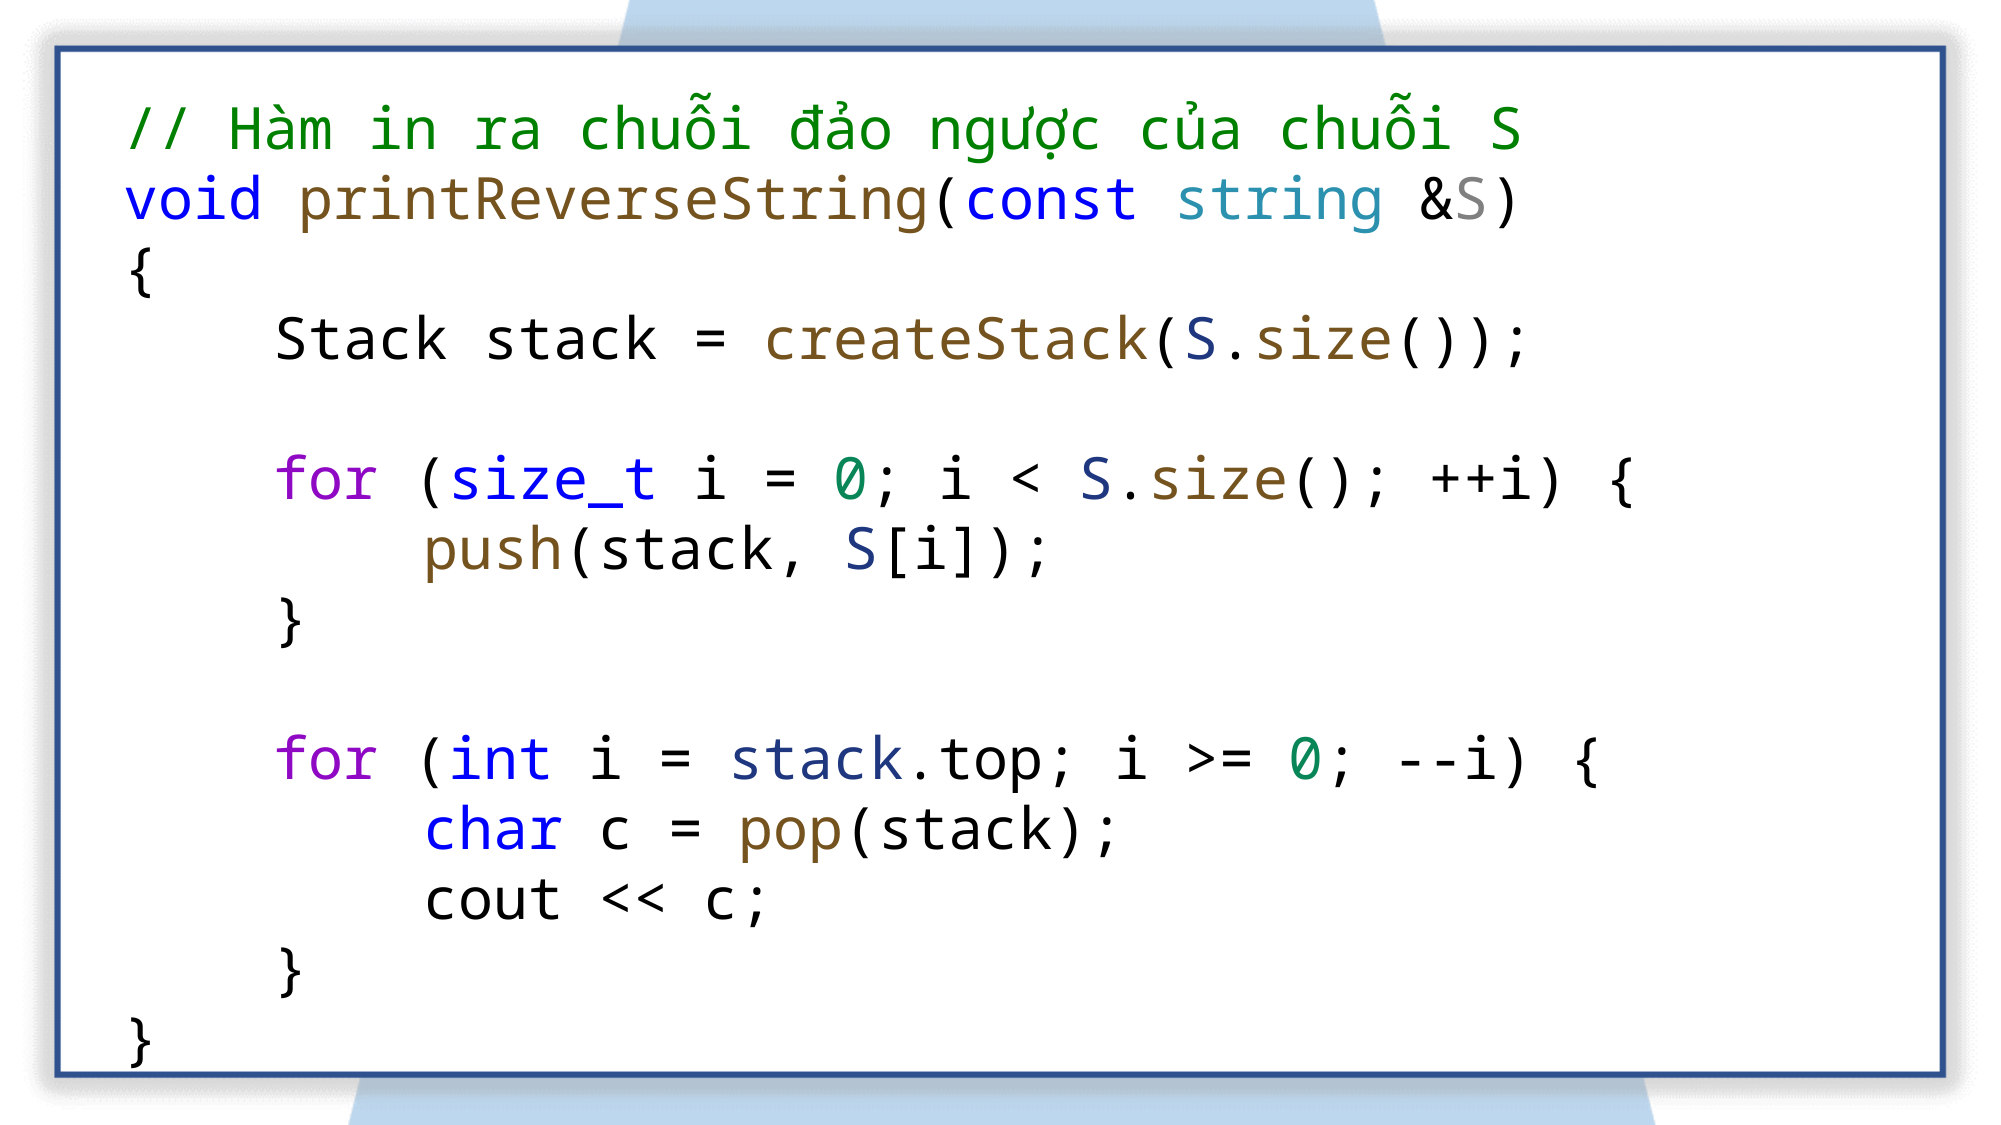

// Hàm in ra chuỗi đảo ngược của chuỗi S
void printReverseString(const string &S)
{
	Stack stack = createStack(S.size());
	for (size_t i = 0; i < S.size(); ++i) {
		push(stack, S[i]);
	}
	for (int i = stack.top; i >= 0; --i) {
		char c = pop(stack);
		cout << c;
	}
}